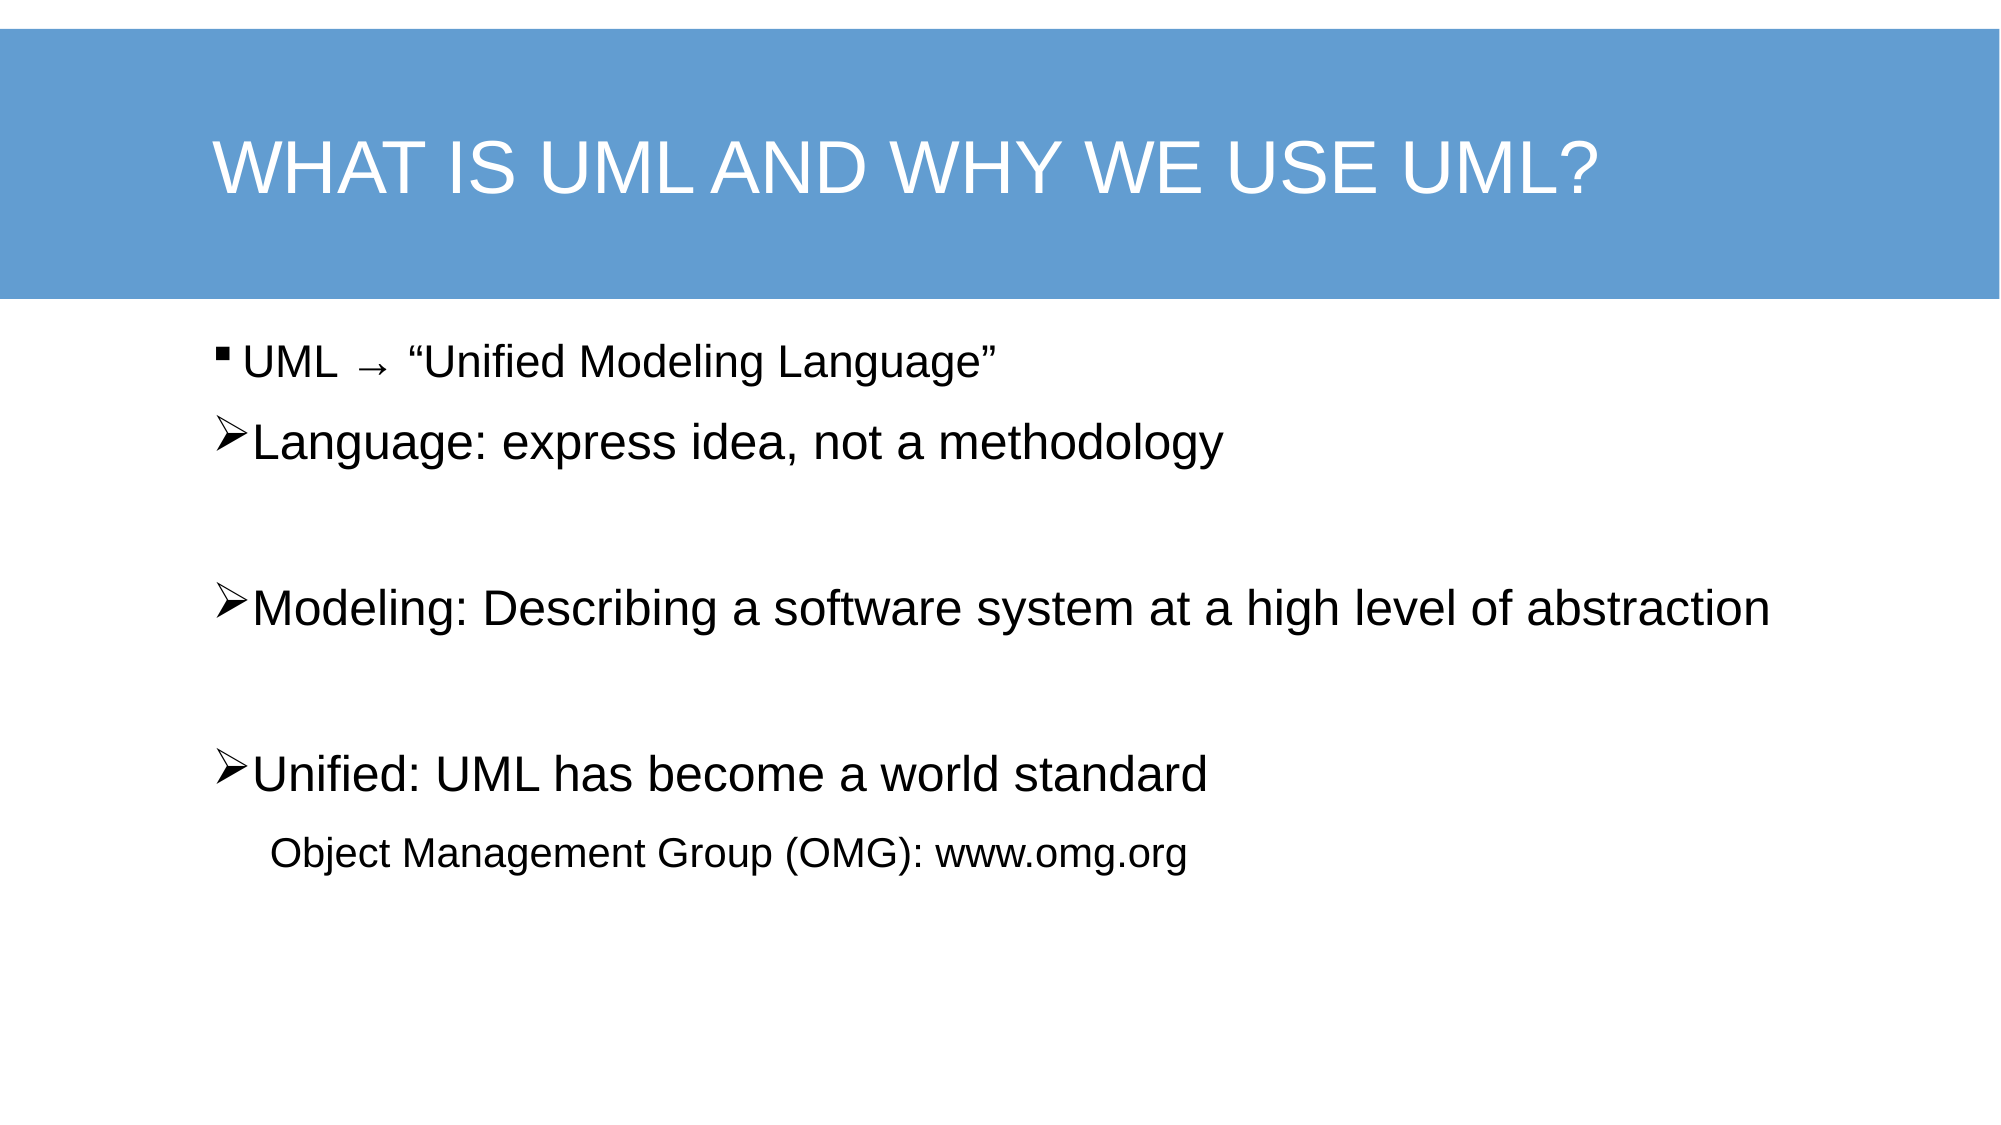

# What is UML and Why we use UML?
UML → “Unified Modeling Language”
Language: express idea, not a methodology

Modeling: Describing a software system at a high level of abstraction

Unified: UML has become a world standard
     Object Management Group (OMG): www.omg.org